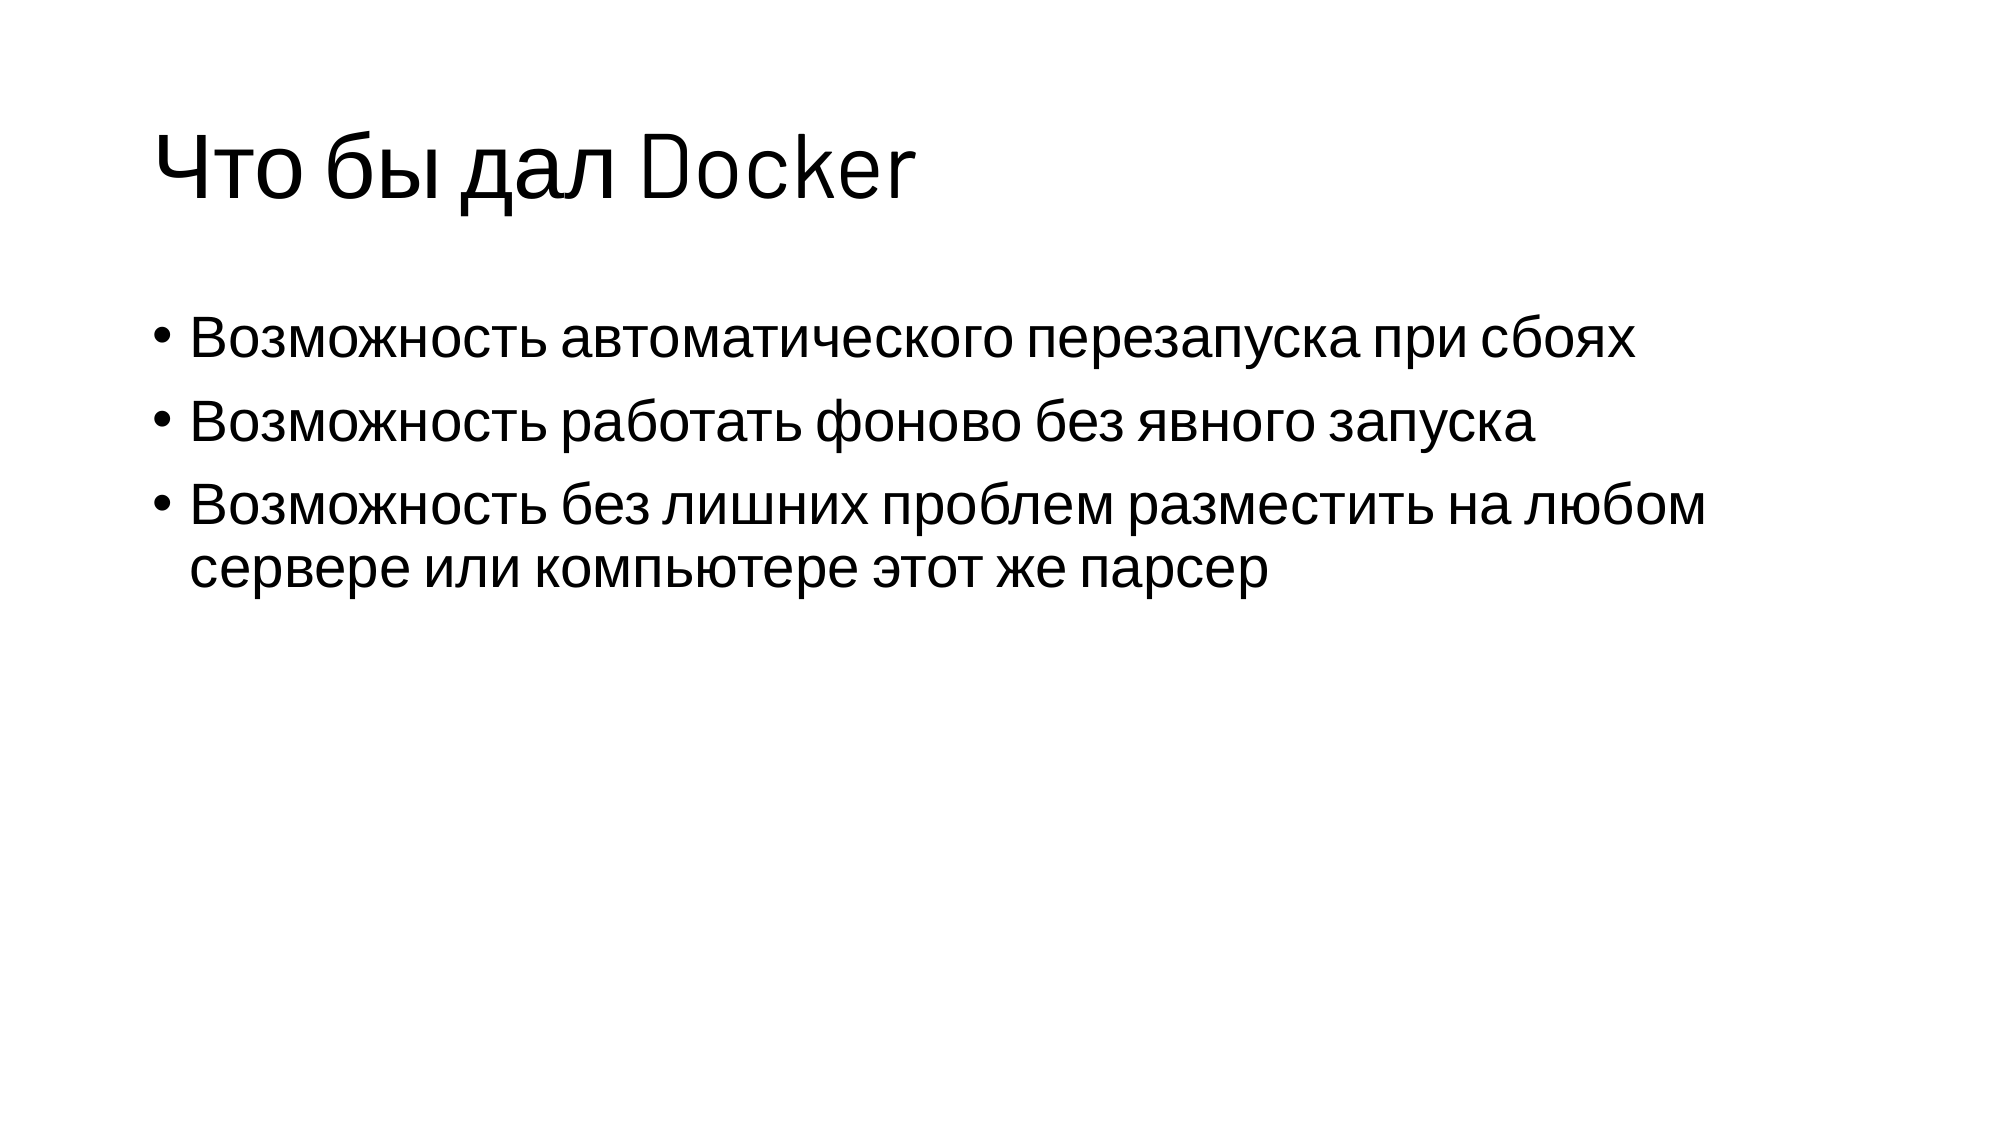

# Что бы дал Docker
Возможность автоматического перезапуска при сбоях
Возможность работать фоново без явного запуска
Возможность без лишних проблем разместить на любом сервере или компьютере этот же парсер